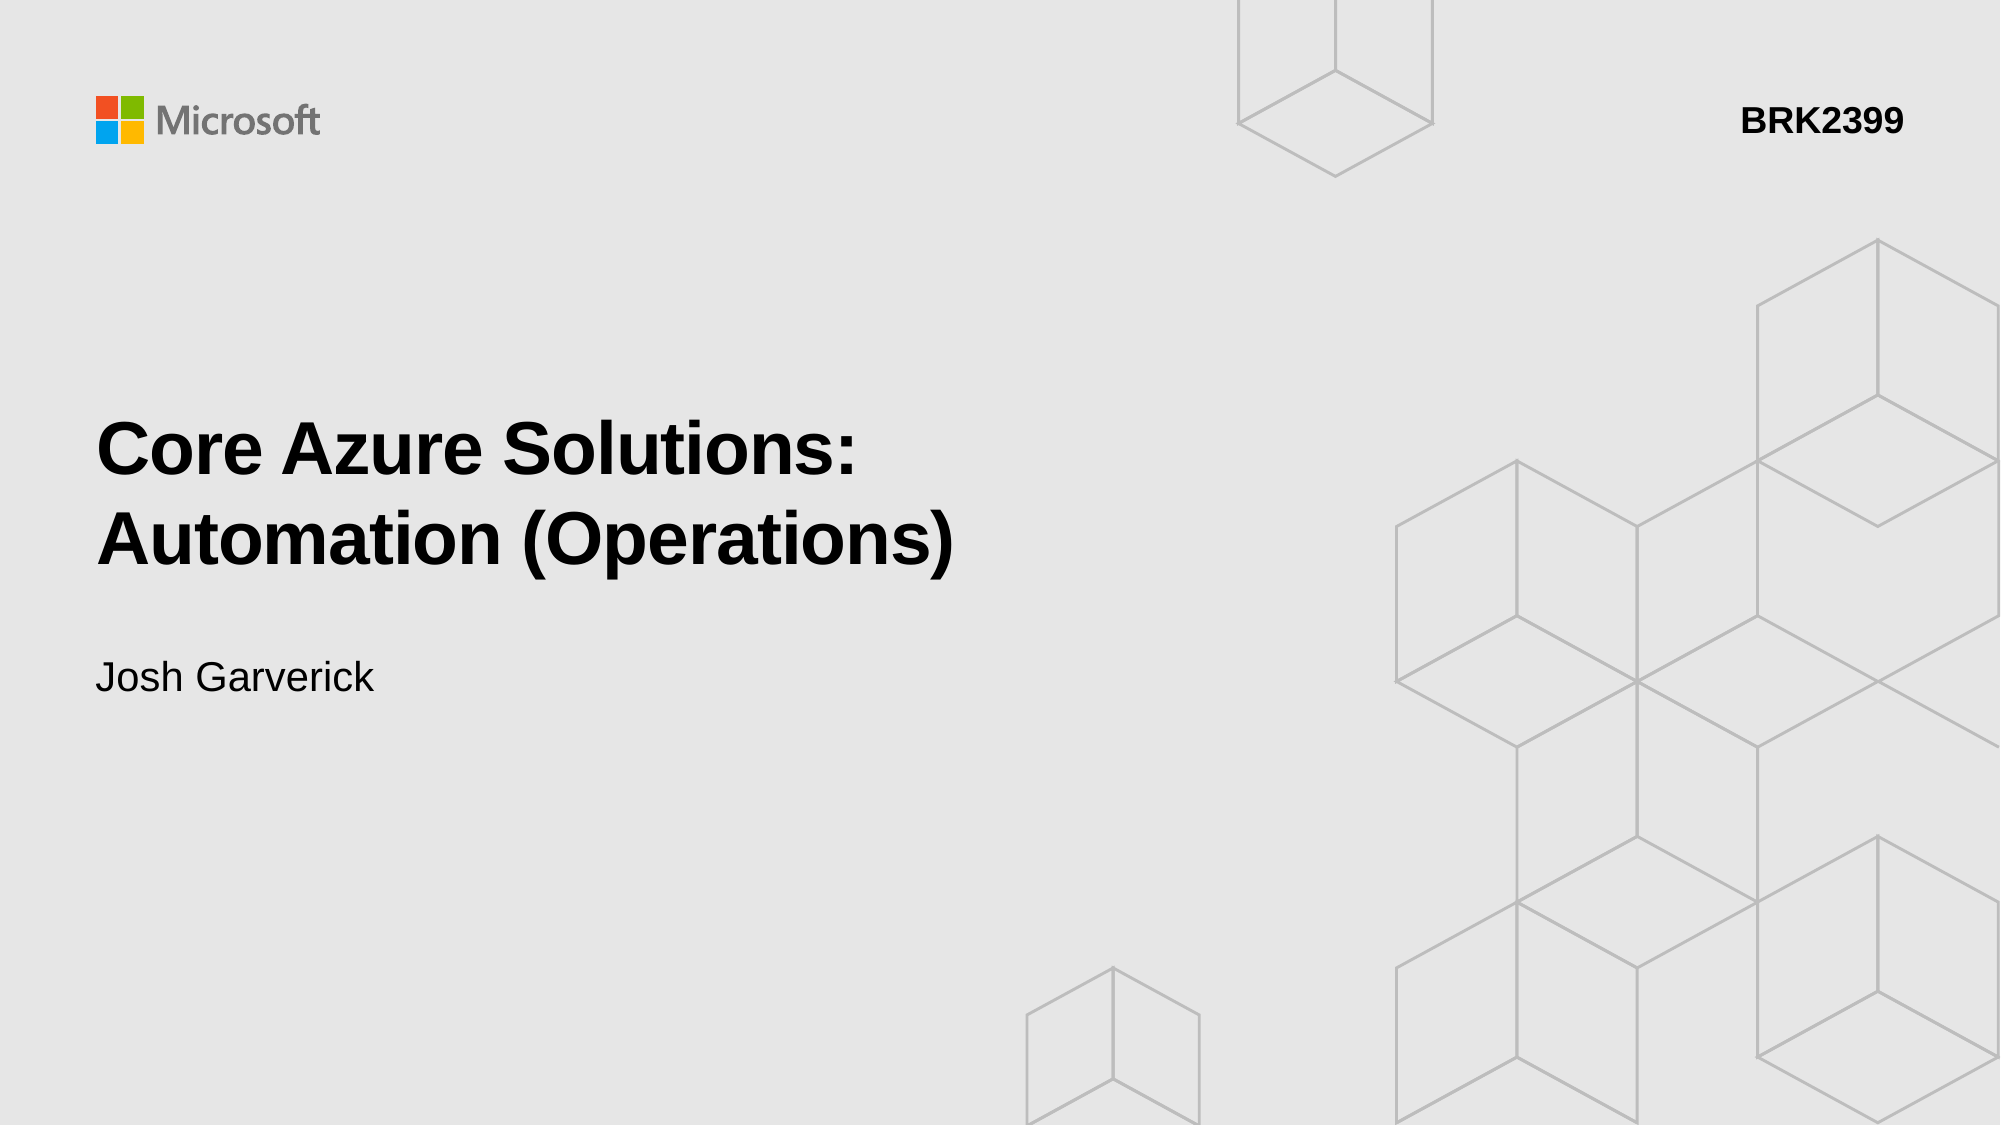

BRK2399
# Core Azure Solutions: Automation (Operations)
Josh Garverick